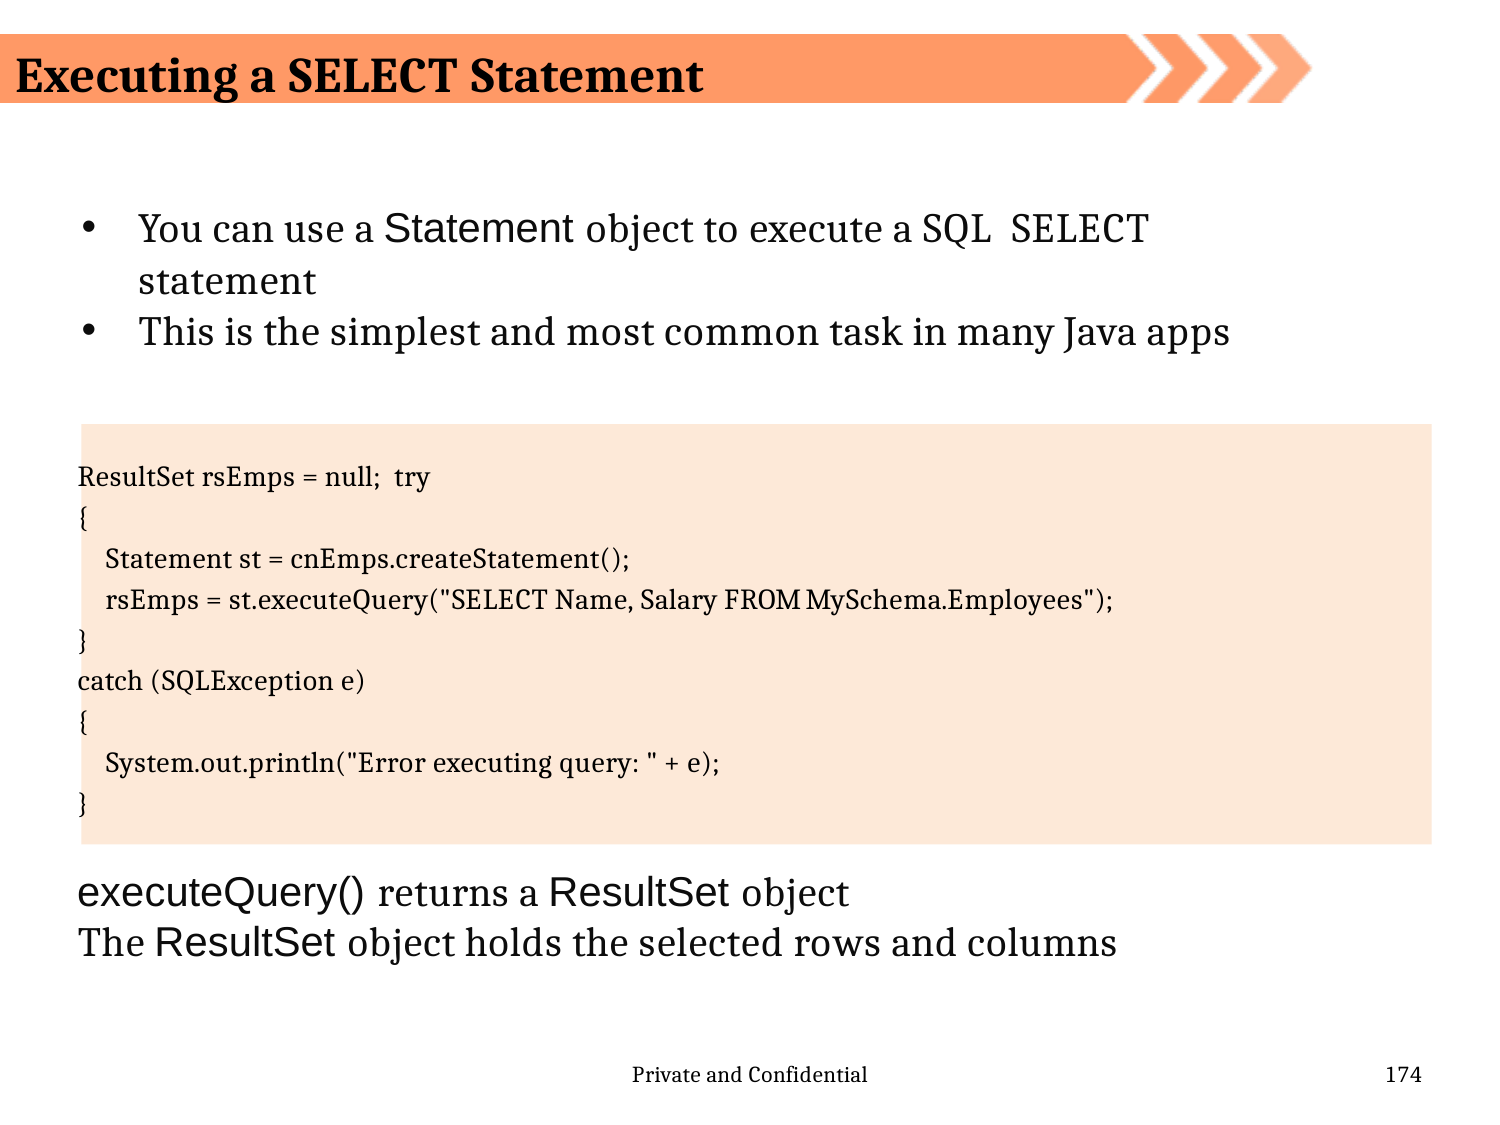

Executing a SELECT Statement
You can use a Statement object to execute a SQL  SELECT statement
This is the simplest and most common task in many Java apps
ResultSet rsEmps = null;  try
{
Statement st = cnEmps.createStatement();
rsEmps = st.executeQuery("SELECT Name, Salary FROM MySchema.Employees");
}
catch (SQLException e)
{
System.out.println("Error executing query: " + e);
}

executeQuery() returns a ResultSet object
The ResultSet object holds the selected rows and columns